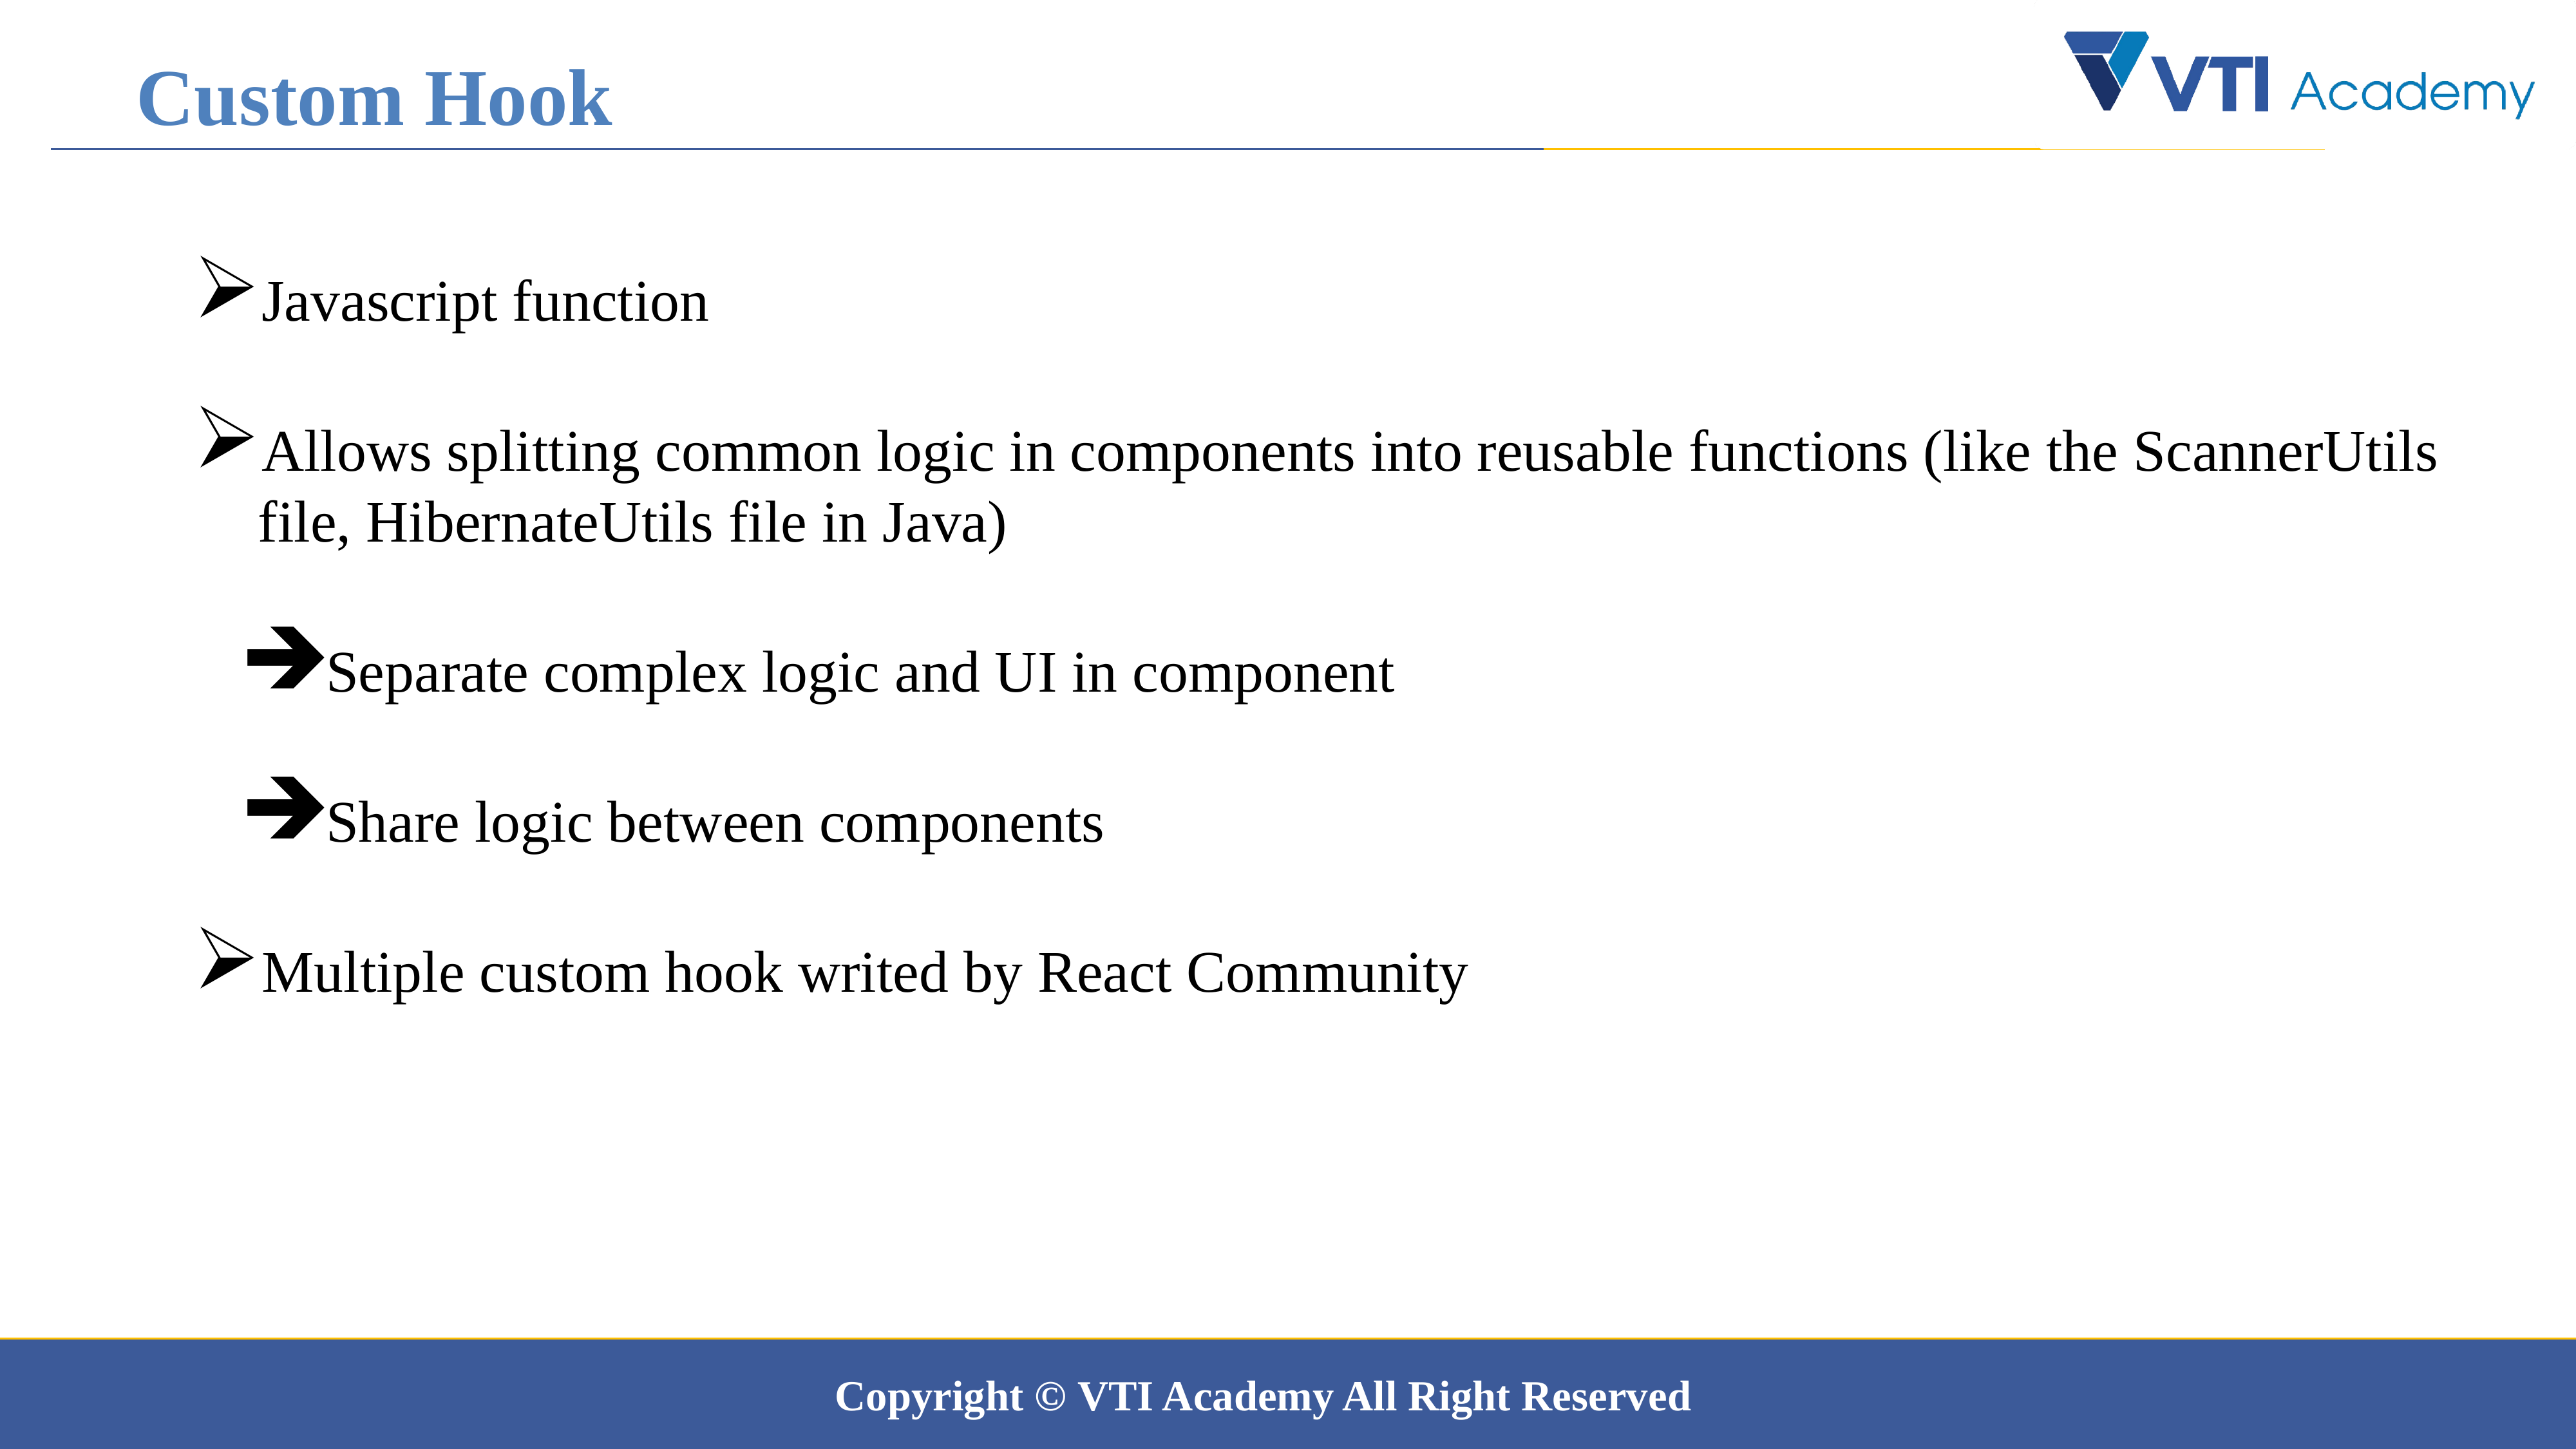

Custom Hook
Javascript function
Allows splitting common logic in components into reusable functions (like the ScannerUtils file, HibernateUtils file in Java)
Separate complex logic and UI in component
Share logic between components
Multiple custom hook writed by React Community